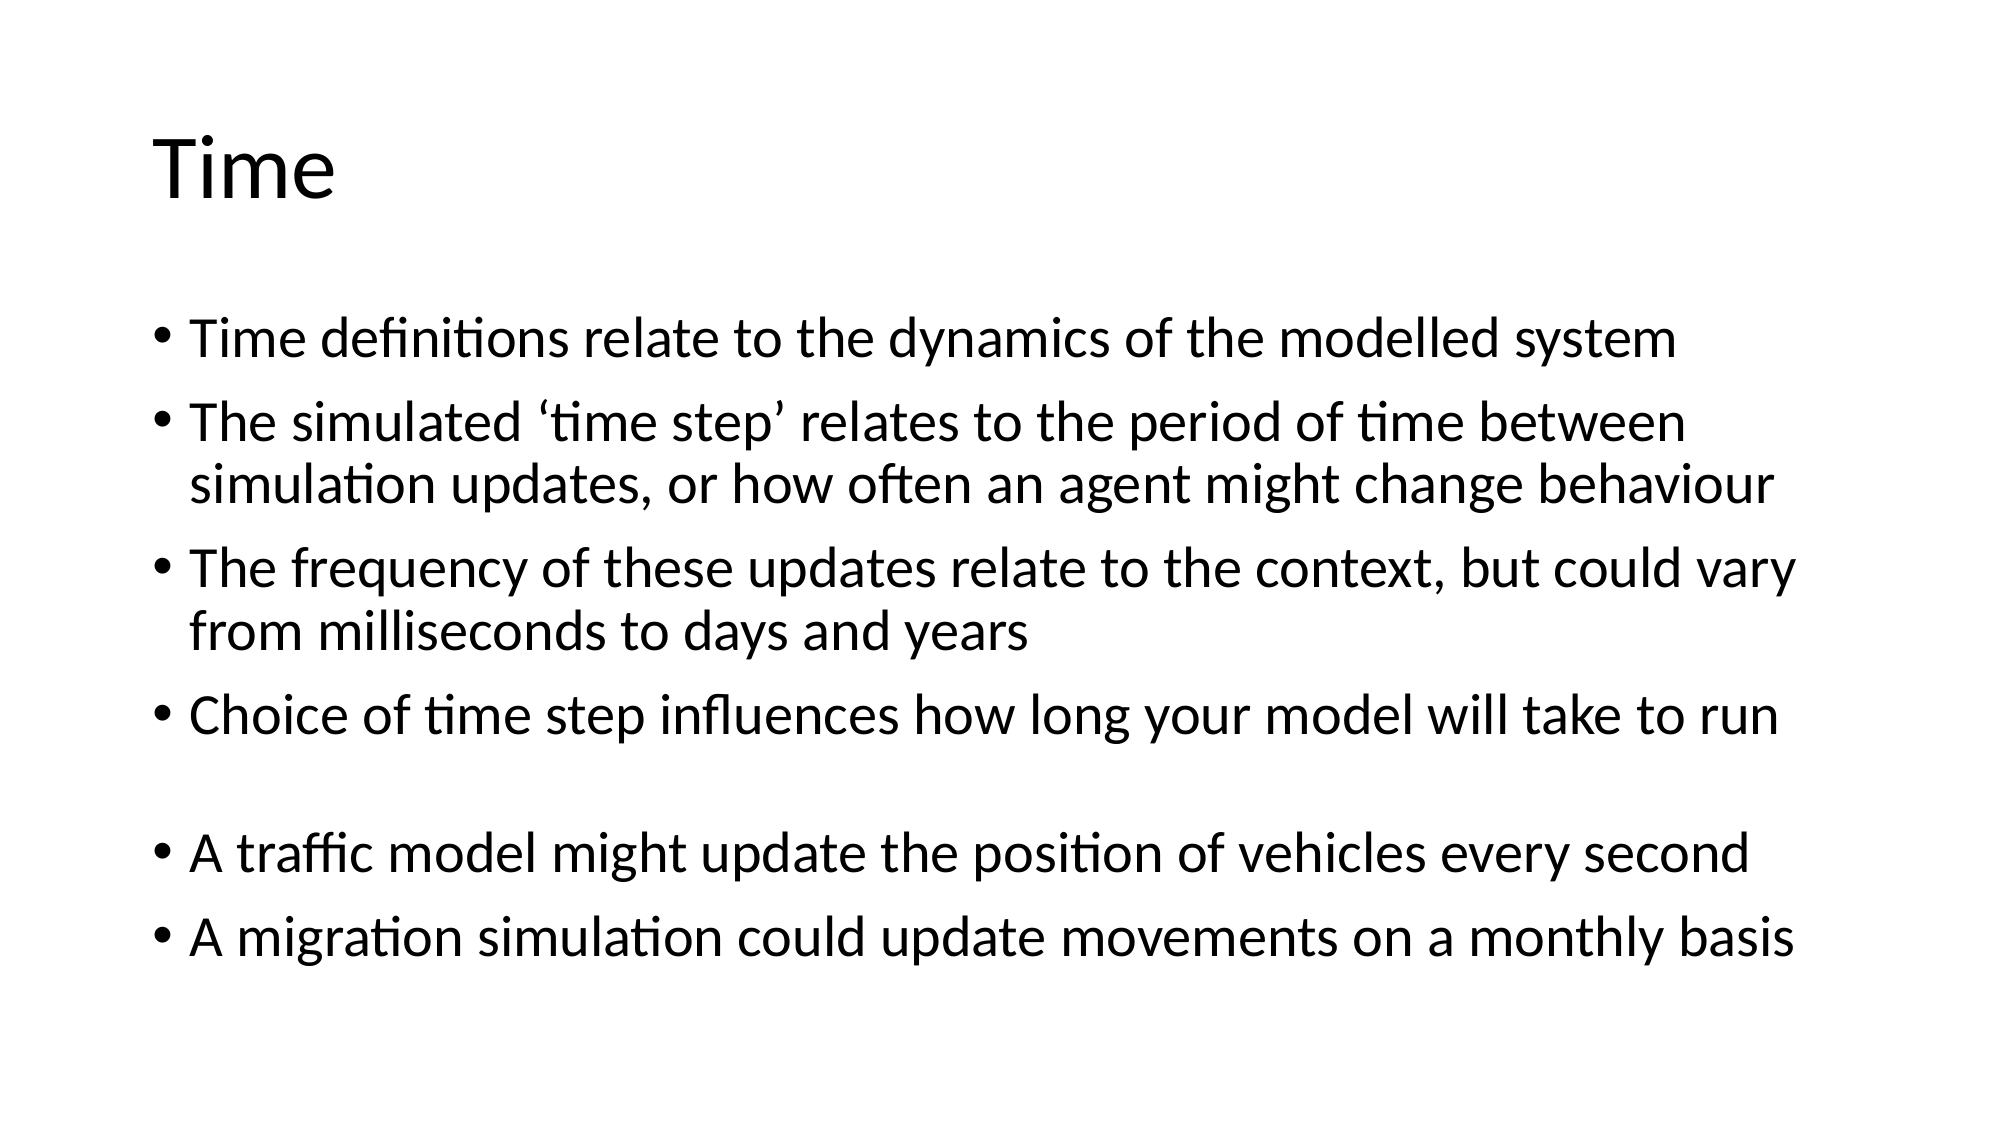

# Time
Time definitions relate to the dynamics of the modelled system
The simulated ‘time step’ relates to the period of time between simulation updates, or how often an agent might change behaviour
The frequency of these updates relate to the context, but could vary from milliseconds to days and years
Choice of time step influences how long your model will take to run

A traffic model might update the position of vehicles every second
A migration simulation could update movements on a monthly basis